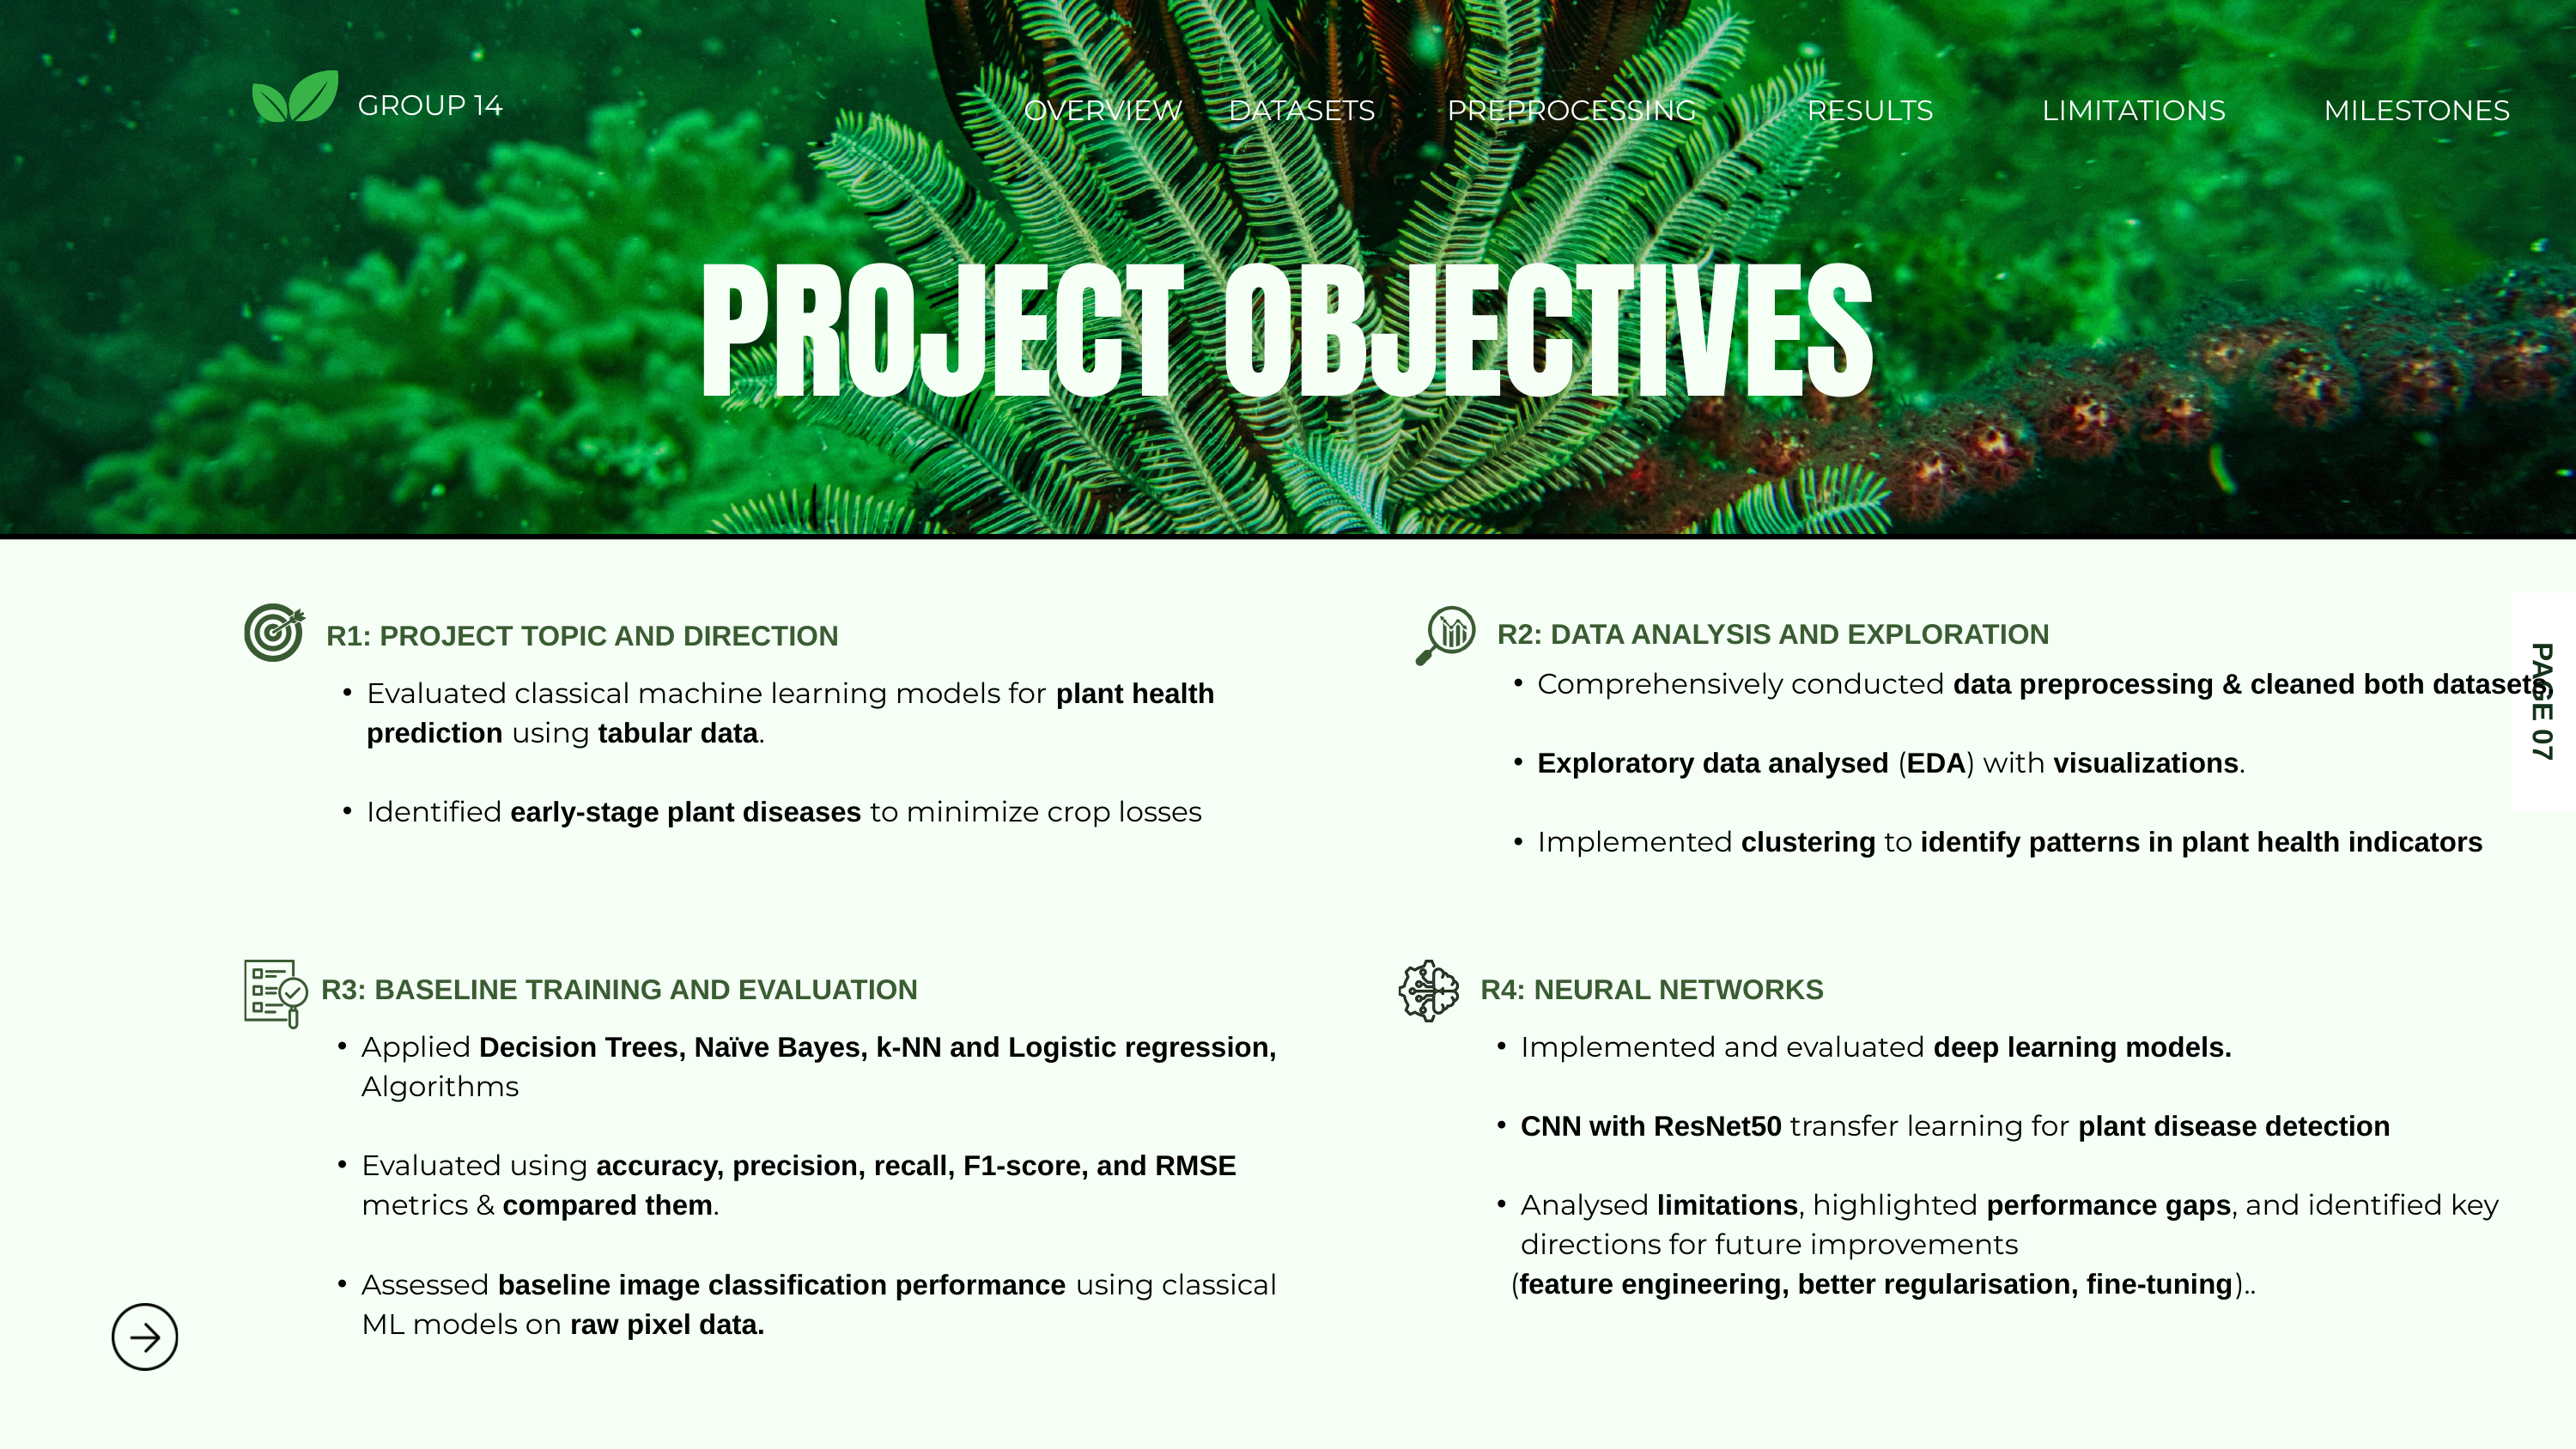

GROUP 14
OVERVIEW
DATASETS
PREPROCESSING
RESULTS
LIMITATIONS
MILESTONES
PROJECT OBJECTIVES

 R1: PROJECT TOPIC AND DIRECTION
Evaluated classical machine learning models for plant health prediction using tabular data.

Identified early-stage plant diseases to minimize crop losses

 R2: DATA ANALYSIS AND EXPLORATION
Comprehensively conducted data preprocessing & cleaned both datasets.

Exploratory data analysed (EDA) with visualizations.

Implemented clustering to identify patterns in plant health indicators
PAGE 07

 R4: NEURAL NETWORKS
 R3: BASELINE TRAINING AND EVALUATION
Implemented and evaluated deep learning models.

CNN with ResNet50 transfer learning for plant disease detection

Analysed limitations, highlighted performance gaps, and identified key directions for future improvements
     (feature engineering, better regularisation, fine-tuning)..
Applied Decision Trees, Naïve Bayes, k-NN and Logistic regression, Algorithms

Evaluated using accuracy, precision, recall, F1-score, and RMSE metrics & compared them.

Assessed baseline image classification performance using classical ML models on raw pixel data.